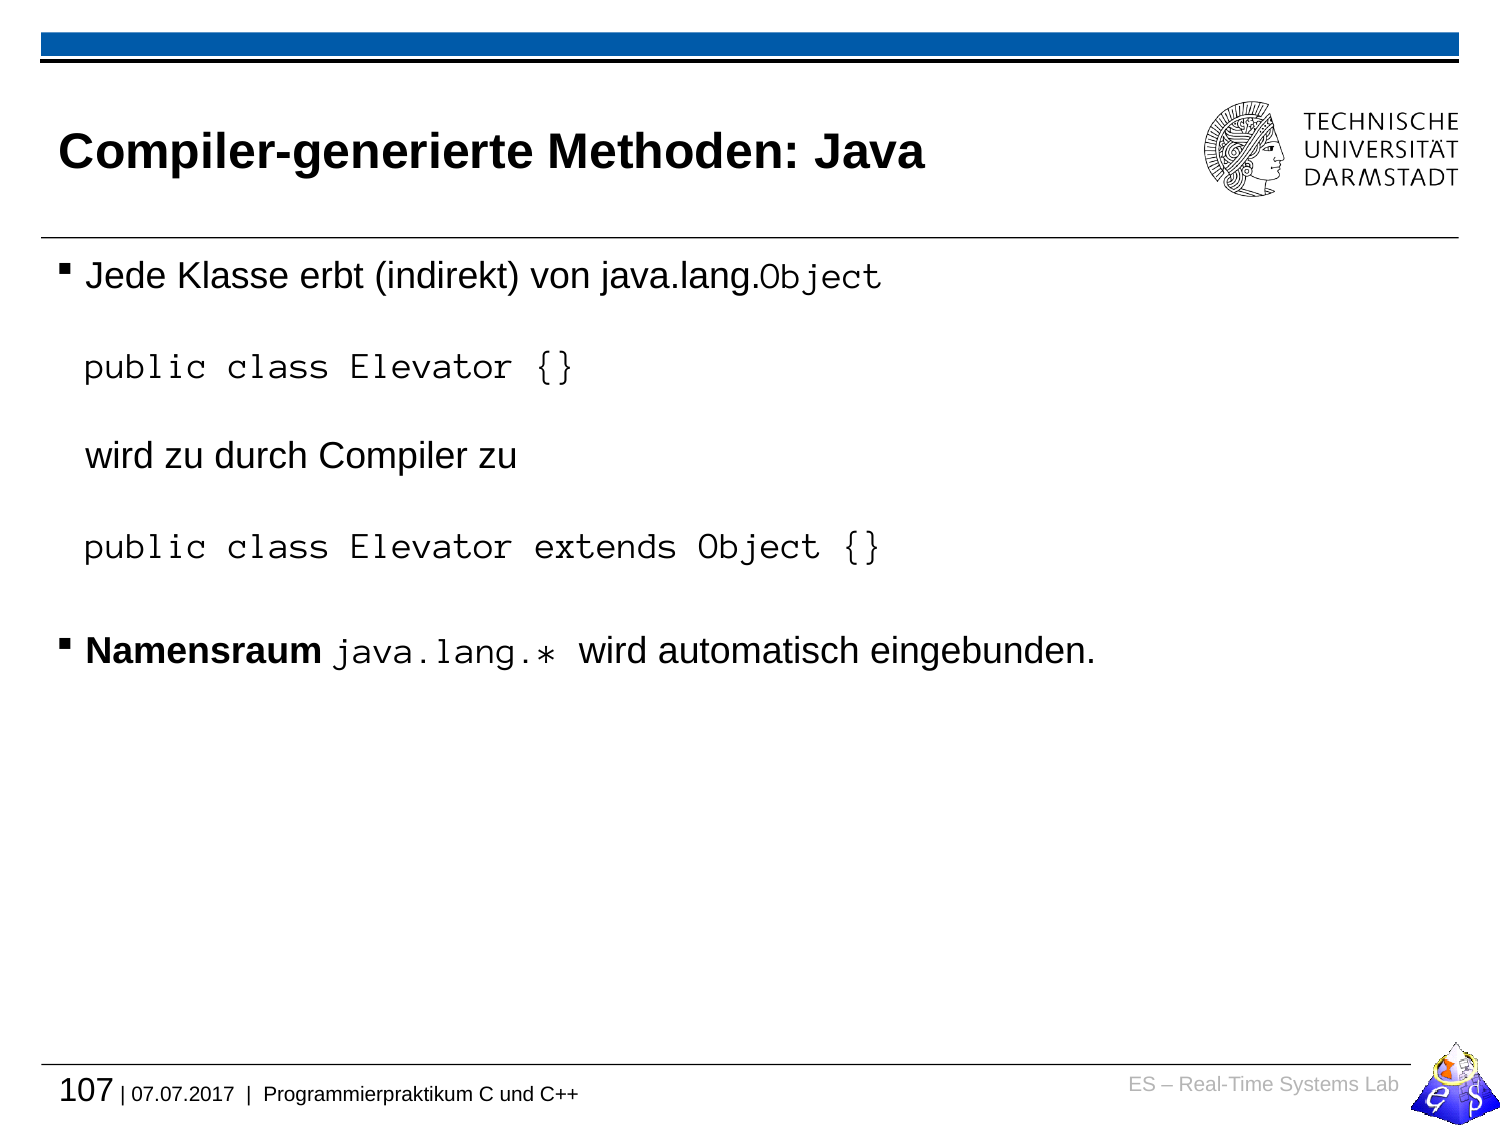

# Compiler-generierte Methoden: Java
Jede Klasse erbt (indirekt) von java.lang.Object
public class Elevator {}
wird zu durch Compiler zu
public class Elevator extends Object {}

Namensraum java.lang.* wird automatisch eingebunden.